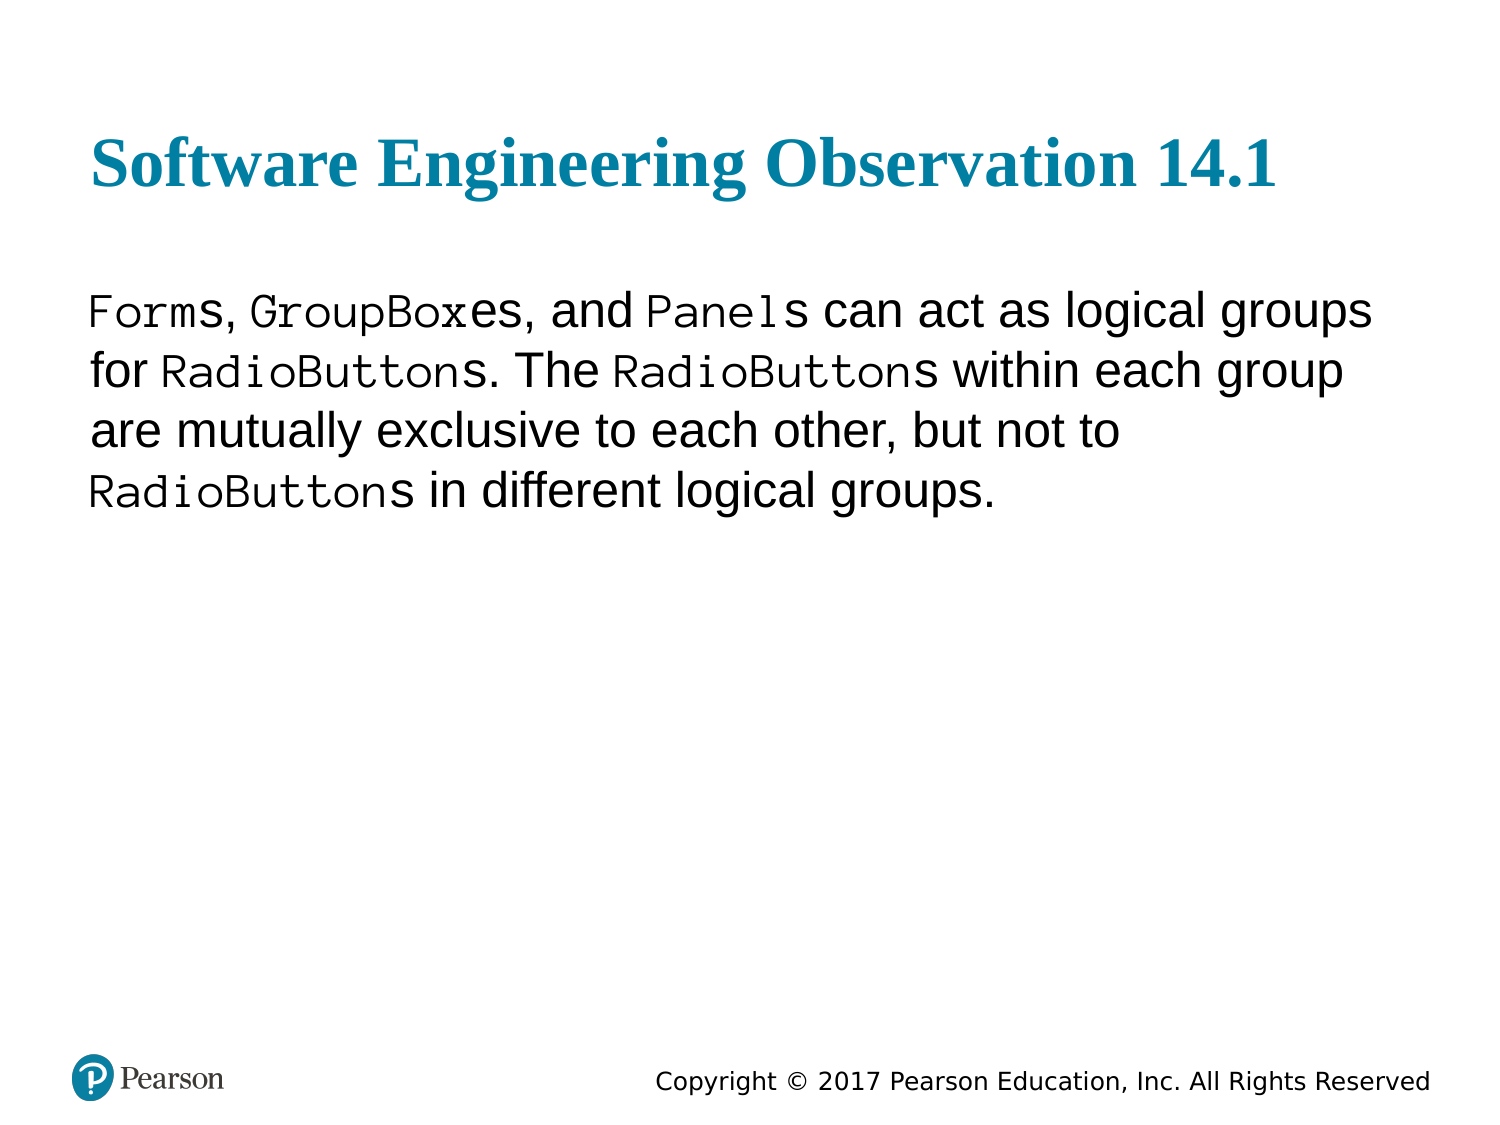

# Software Engineering Observation 14.1
Forms, GroupBoxes, and Panels can act as logical groups for RadioButtons. The RadioButtons within each group are mutually exclusive to each other, but not to RadioButtons in different logical groups.